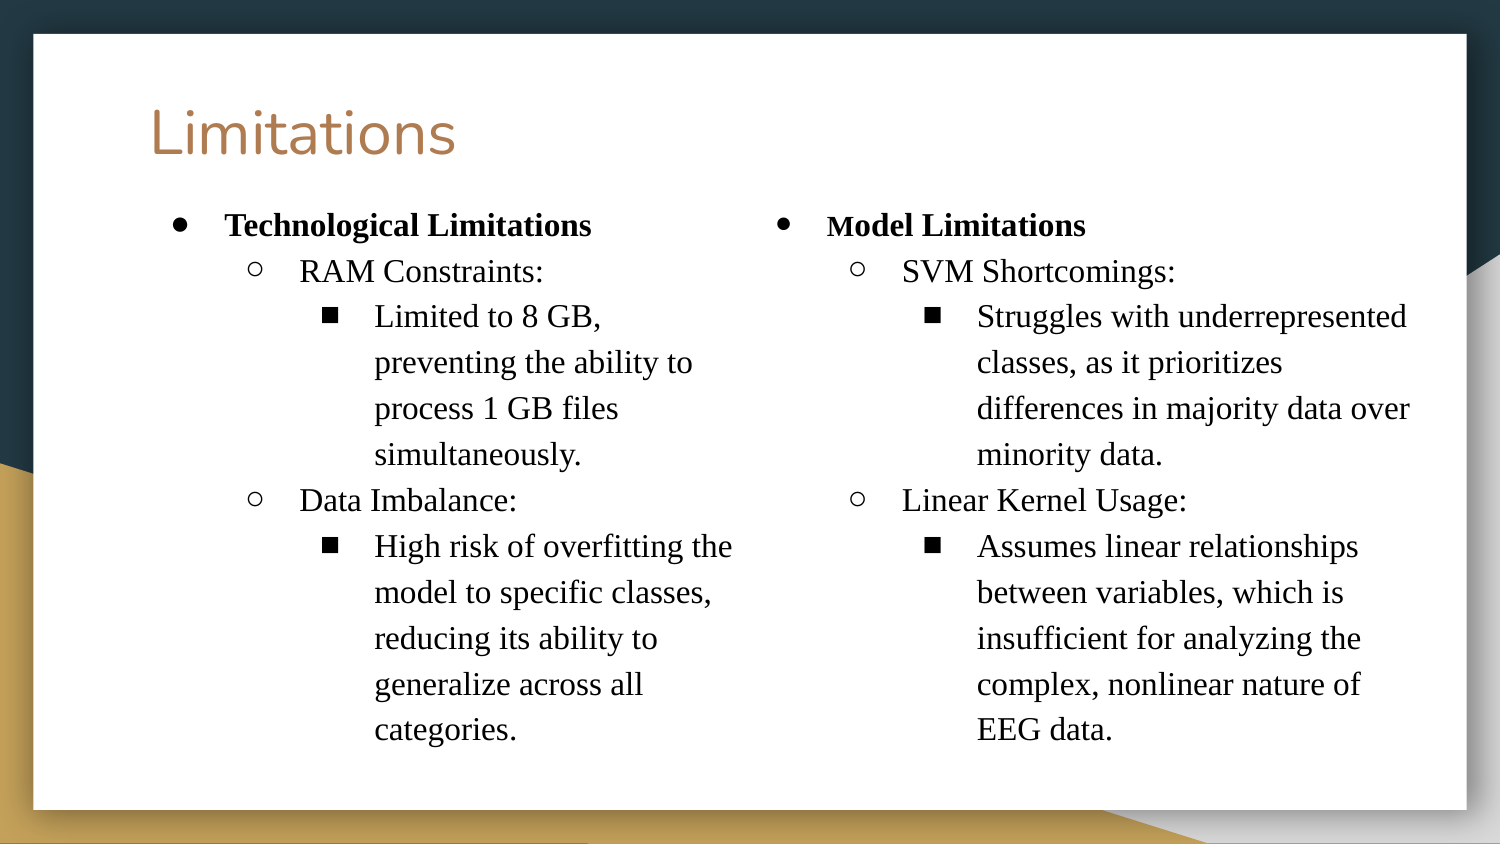

# Limitations
Technological Limitations
RAM Constraints:
Limited to 8 GB, preventing the ability to process 1 GB files simultaneously.
Data Imbalance:
High risk of overfitting the model to specific classes, reducing its ability to generalize across all categories.

Model Limitations
SVM Shortcomings:
Struggles with underrepresented classes, as it prioritizes differences in majority data over minority data.
Linear Kernel Usage:
Assumes linear relationships between variables, which is insufficient for analyzing the complex, nonlinear nature of EEG data.